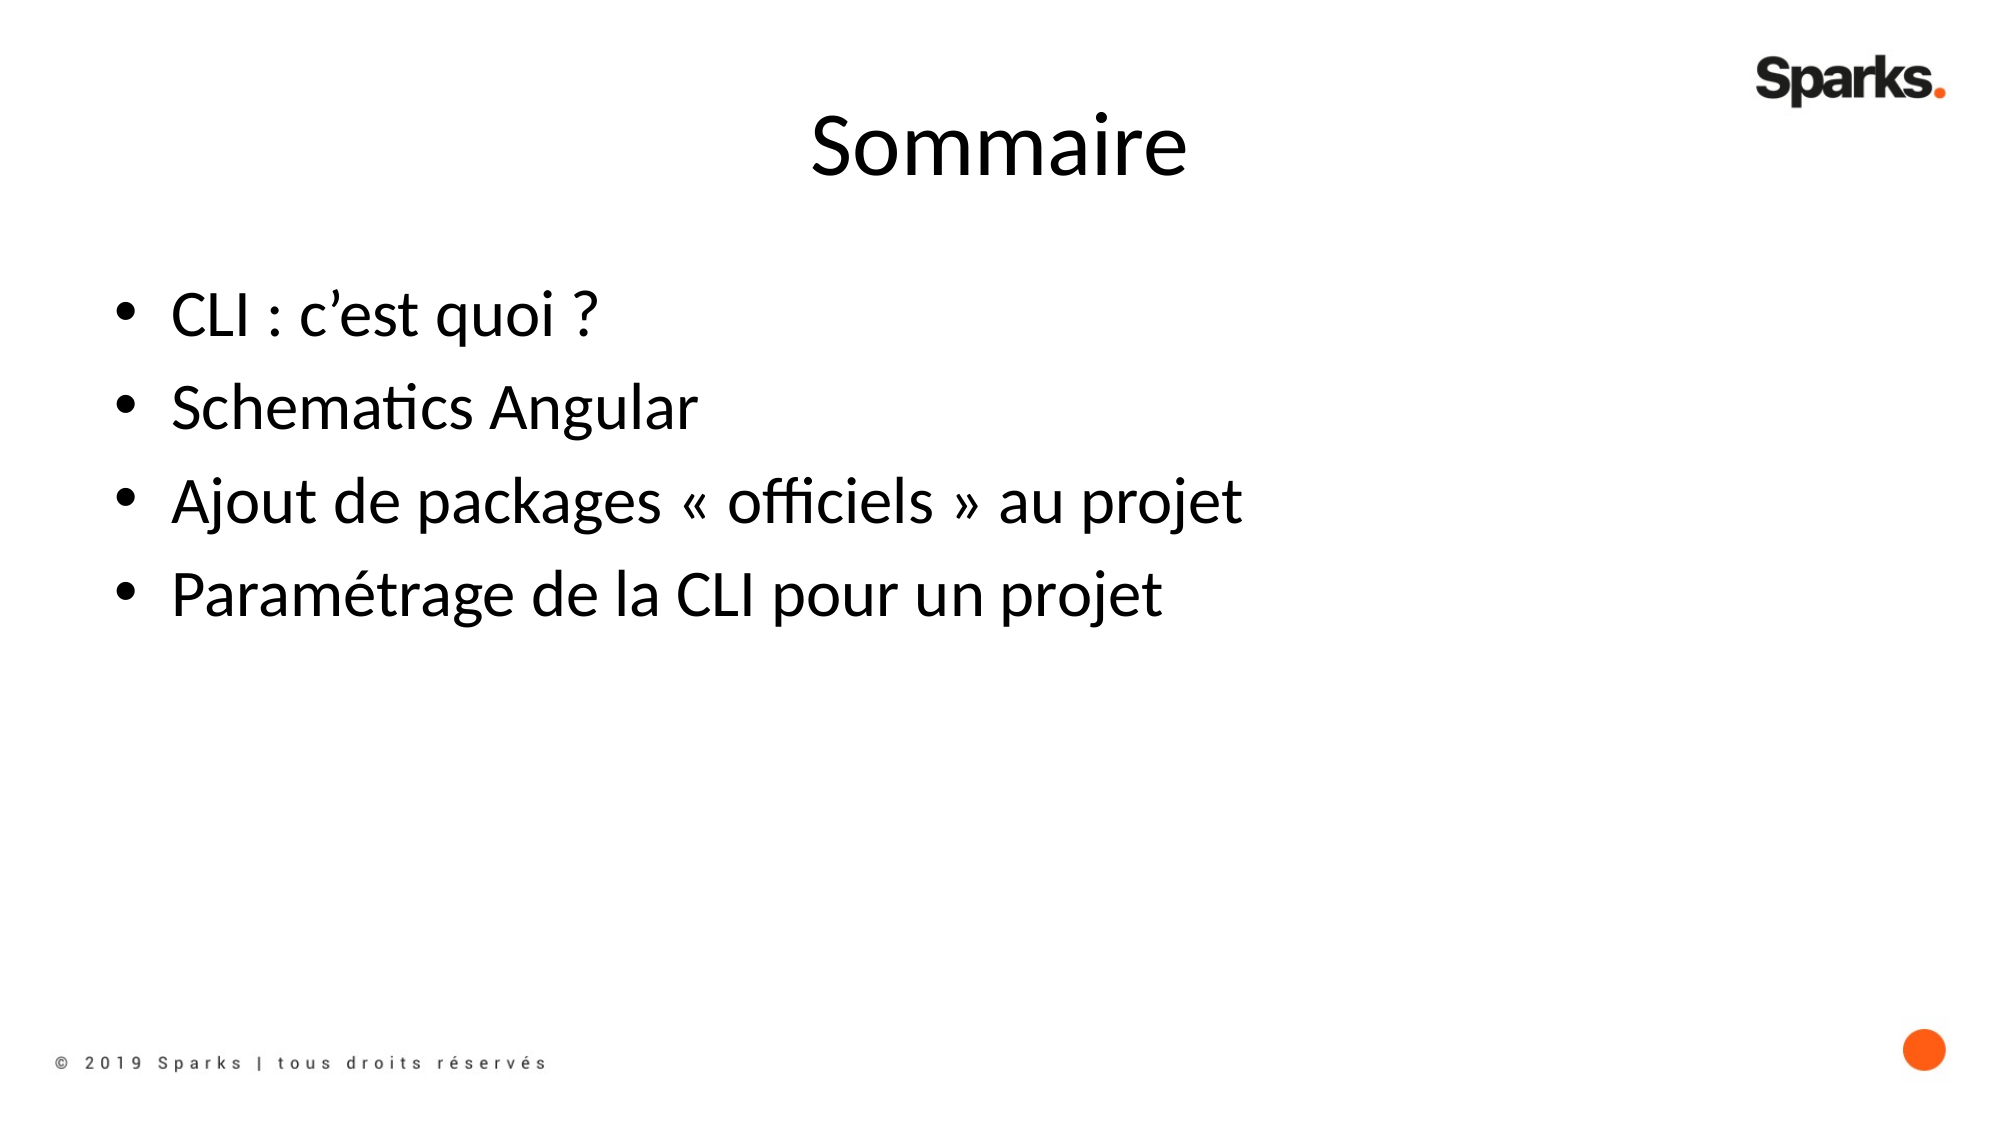

# Sommaire
CLI : c’est quoi ?
Schematics Angular
Ajout de packages « officiels » au projet
Paramétrage de la CLI pour un projet